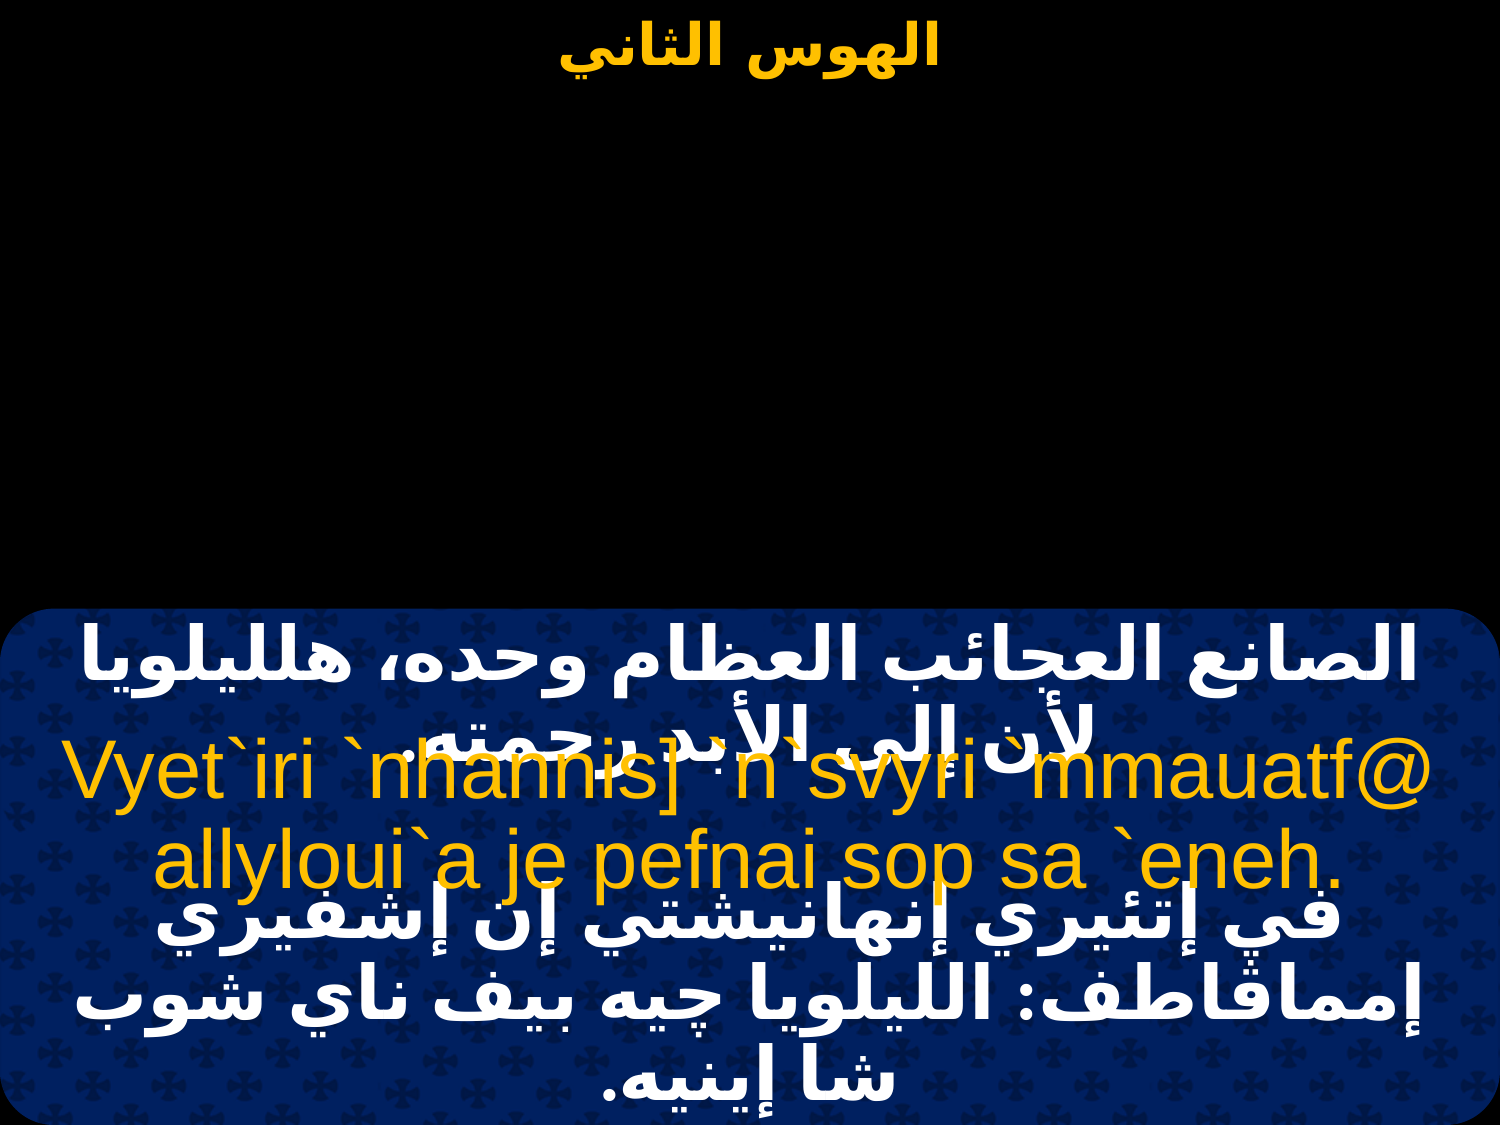

#
الصانع العجائب العظام وحده، هلليلويا لأن إلى الأبد رحمته.
Vyet`iri `nhannis] `n`svyri `mmauatf@ allyloui`a je pefnai sop sa `eneh.

في إتئيري إنهانيشتي إن إشفيري إمماڤاطف: الليلويا چيه بيف ناي شوب شا إينيه.